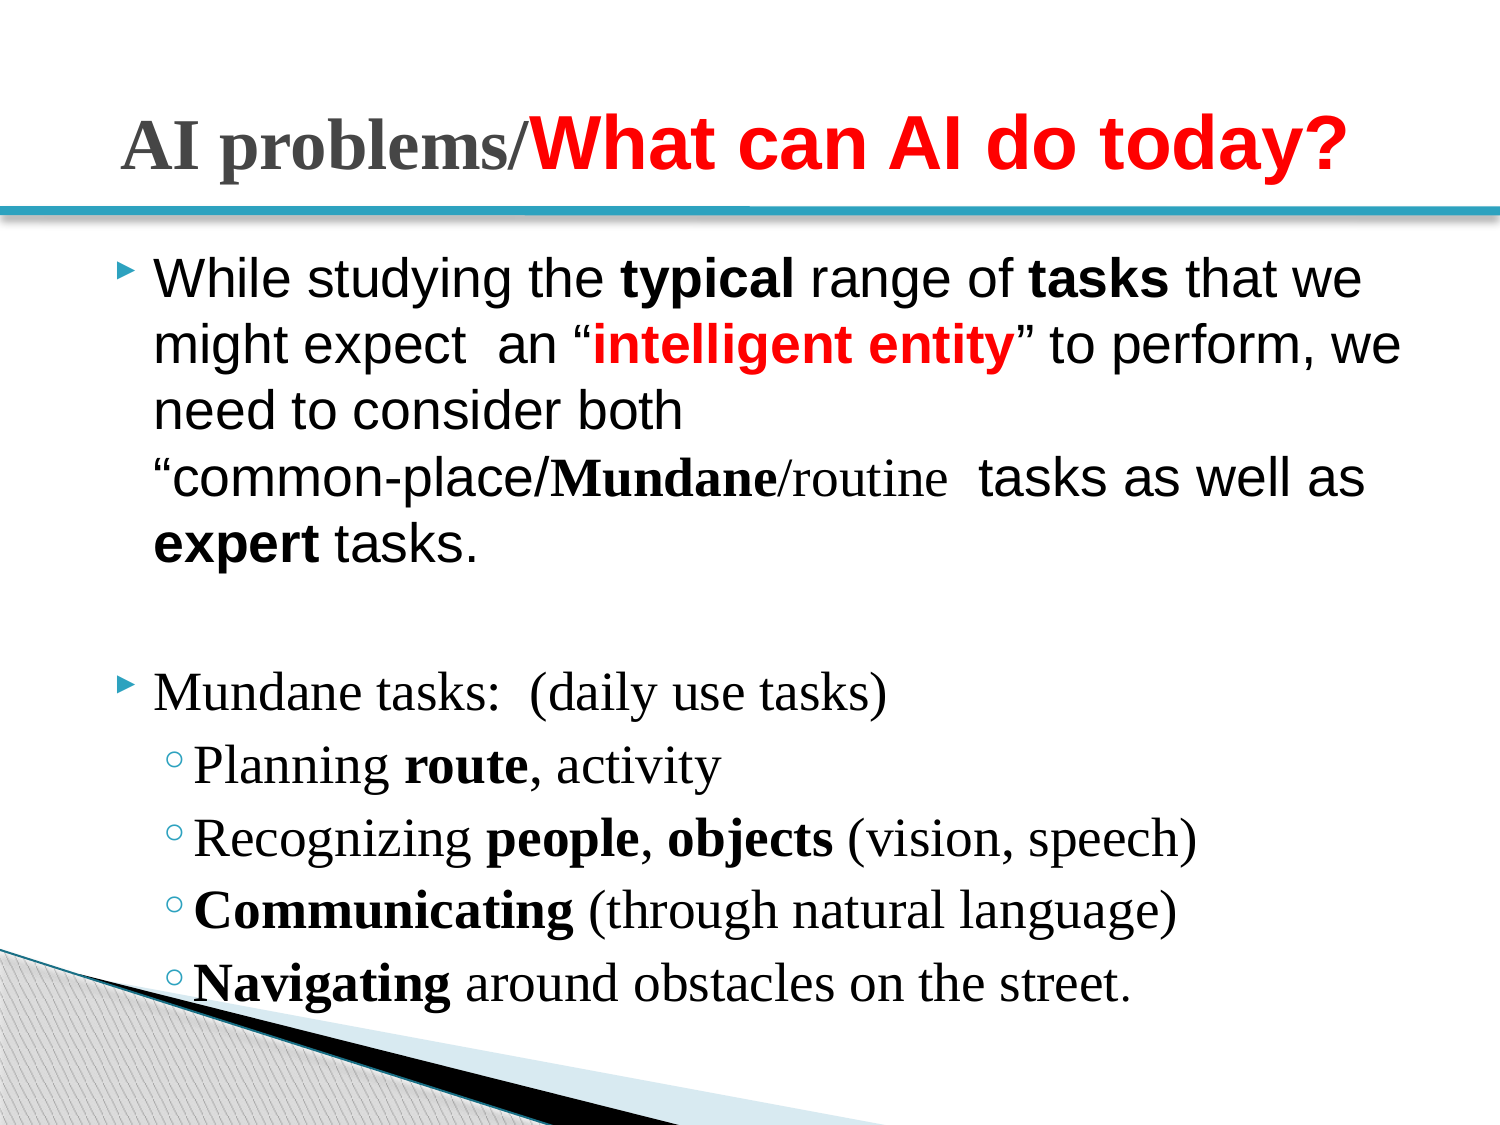

# AI problems/What can AI do today?
While studying the typical range of tasks that we might expect  an “intelligent entity” to perform, we need to consider both “common-place/Mundane/routine  tasks as well as expert tasks.

Mundane tasks:  (daily use tasks)
Planning route, activity
Recognizing people, objects (vision, speech)
Communicating (through natural language)
Navigating around obstacles on the street.